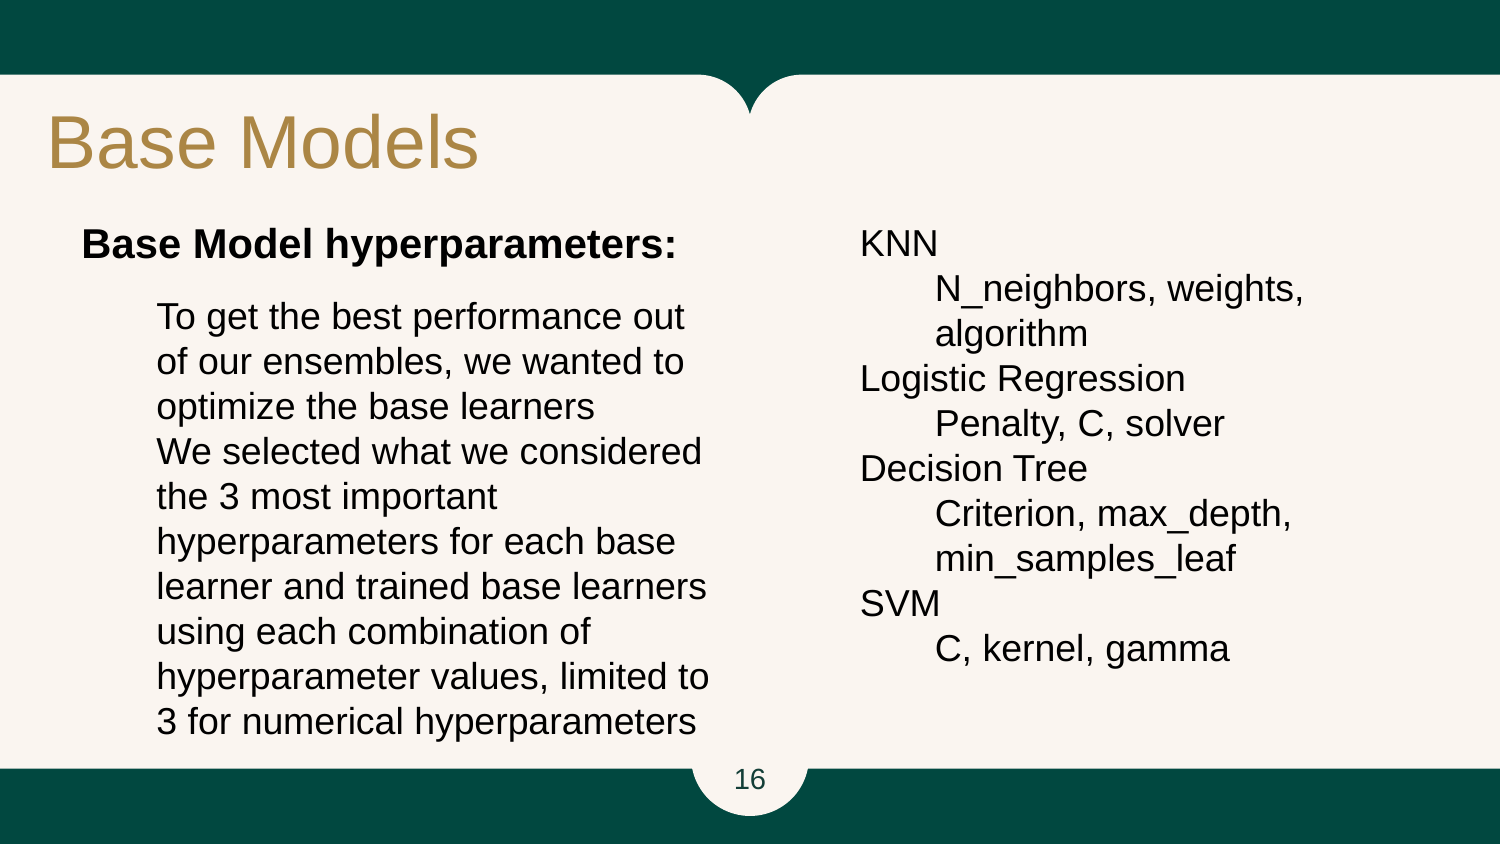

# Base Models
Base Model hyperparameters:
To get the best performance out of our ensembles, we wanted to optimize the base learners
We selected what we considered the 3 most important hyperparameters for each base learner and trained base learners using each combination of hyperparameter values, limited to 3 for numerical hyperparameters

KNN
N_neighbors, weights, algorithm
Logistic Regression
Penalty, C, solver
Decision Tree
Criterion, max_depth, min_samples_leaf
SVM
C, kernel, gamma